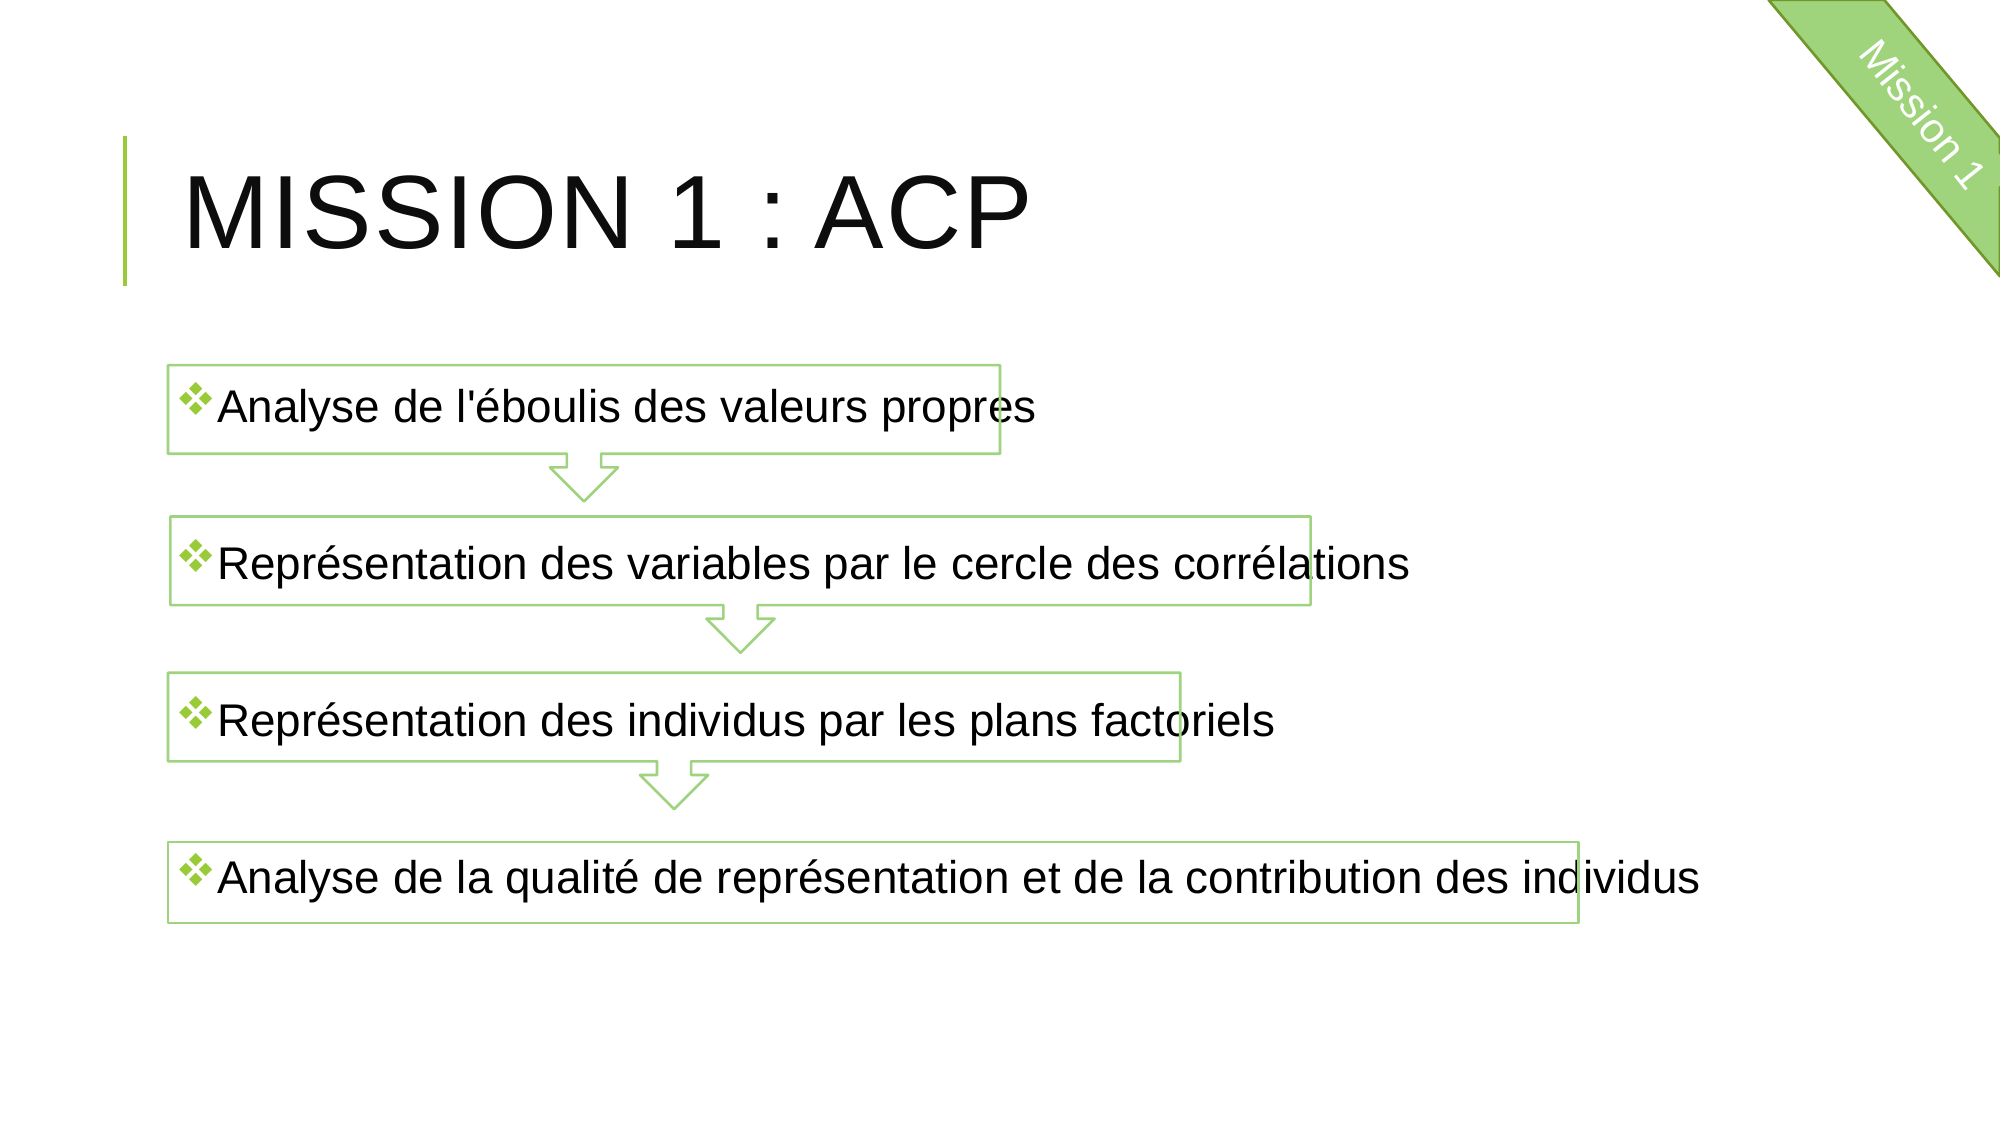

Mission 1
# MISSION 1 : ACP

Analyse de l'éboulis des valeurs propres

Représentation des variables par le cercle des corrélations

Représentation des individus par les plans factoriels

Analyse de la qualité de représentation et de la contribution des individus